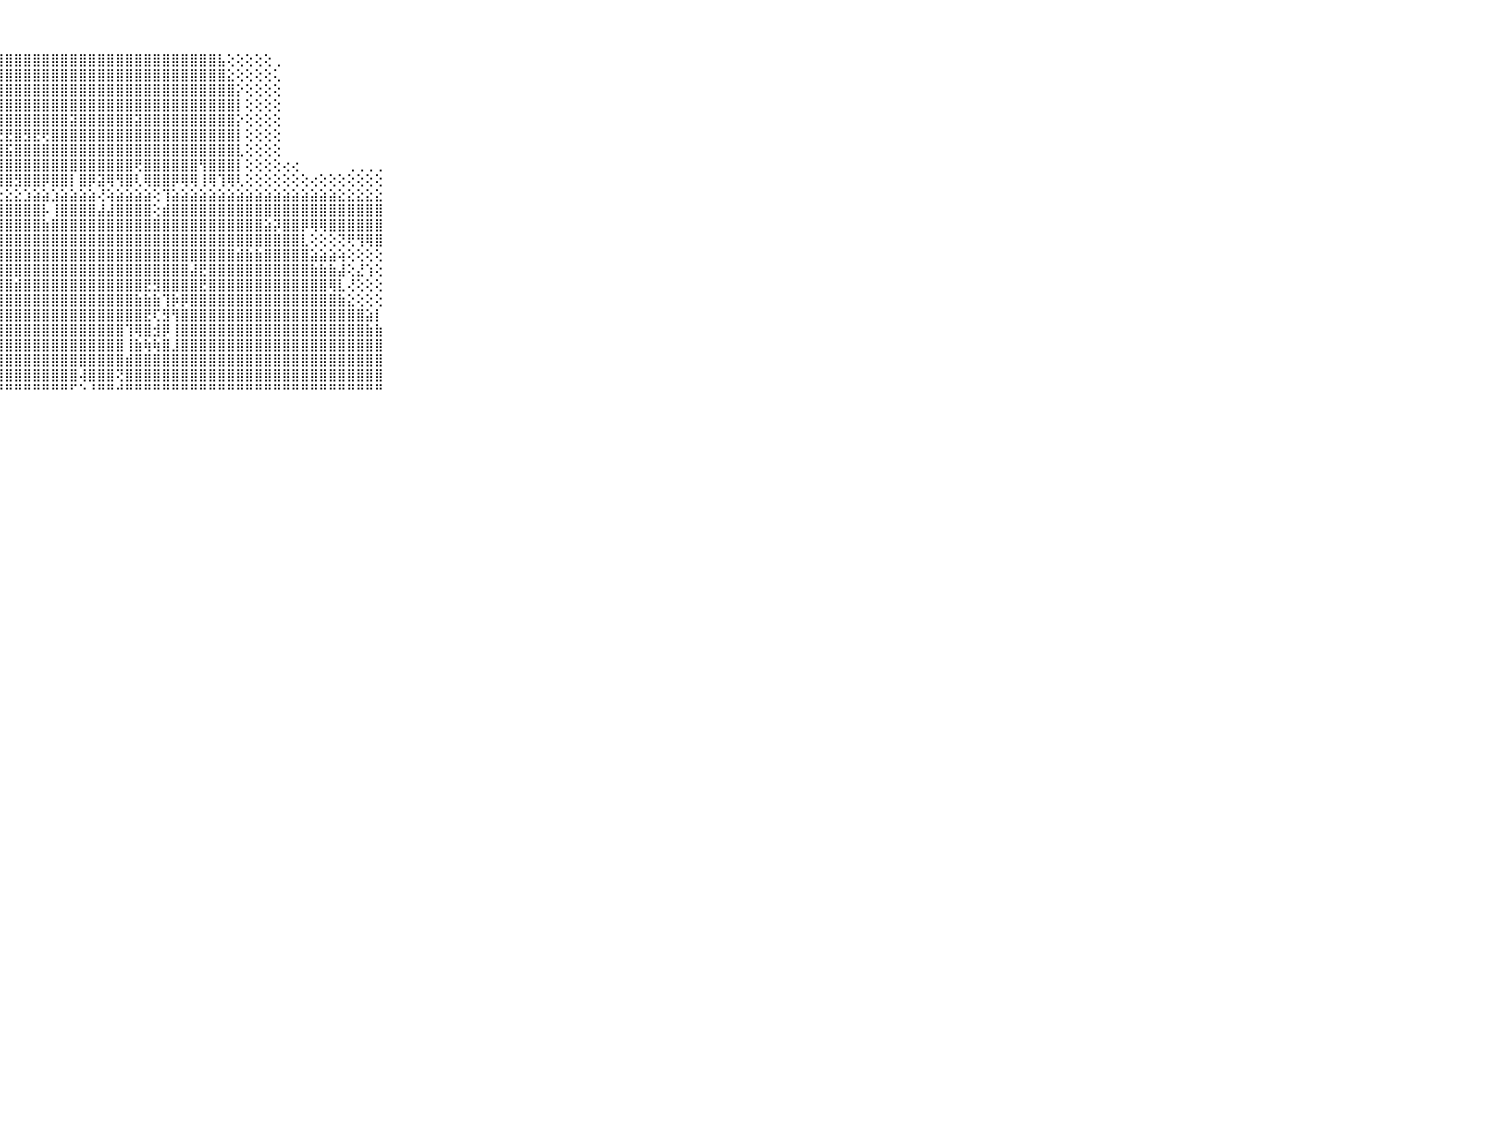

⠀⠀⠀⠀⠀⠀⠀⠀⠀⠀⠀⠀⠀⠀⠀⠀⠀⠀⠀⠀⠀⠀⢔⢕⢕⢕⣼⣿⣿⣿⣿⣿⣿⣿⣿⣿⣿⣿⣿⣿⣿⣿⣿⣿⣿⣿⣿⣿⣿⣿⣿⣧⢕⢕⢕⢕⢕⢀⠀⠀⠀⠀⠀⠀⠀⠀⠀⠀⠀⠀⠀⠀⠀⠀⠀⠀⠀⠀⠀⠀⠀
⠀⠀⠀⠀⠀⠀⠀⠀⠀⠀⠀⠀⠀⠀⠀⠀⠀⠀⠀⠀⢄⢕⢕⢕⢕⣱⣿⣿⣿⣿⣿⣿⣿⣿⣿⣿⣿⣿⣿⣿⣿⣿⣿⣿⣿⣿⣿⣿⣿⣿⣿⣿⣕⢕⢕⢕⢕⢅⠀⠀⠀⠀⠀⠀⠀⠀⠀⠀⠀⠀⠀⠀⠀⠀⠀⠀⠀⠀⠀⠀⠀
⠀⠀⠀⠀⠀⠀⠀⠀⠀⠀⠀⠀⠀⠀⠀⠀⠀⠀⠀⠀⢔⢕⢕⢕⢕⣿⣿⣿⣿⣿⣿⣿⣿⣿⣿⣿⣿⣿⣿⣿⣿⣿⣿⣿⣿⣿⣿⣿⣿⣿⣿⣿⣿⡕⢕⢕⢕⢕⠀⠀⠀⠀⠀⠀⠀⠀⠀⠀⠀⠀⠀⠀⠀⠀⠀⠀⠀⠀⠀⠀⠀
⠀⠀⠀⠀⠀⠀⠀⠀⠀⠀⠀⠀⠀⠀⠀⠀⠀⠀⠀⢀⢕⢕⢕⢕⢸⣿⣿⣿⣿⣿⣿⣿⣿⣿⣿⣿⣿⣿⣿⣿⣿⣿⣿⣿⣿⣿⣿⣿⣿⣿⣿⣿⣿⡇⢕⢕⢕⢕⠀⠀⠀⠀⠀⠀⠀⠀⠀⠀⠀⠀⠀⠀⠀⠀⠀⠀⠀⠀⠀⠀⠀
⠀⠀⠀⠀⠀⠀⠀⠀⠀⠀⠀⠀⠀⠀⠀⠀⠀⢄⢕⢕⢕⢕⢕⢕⢜⣿⣿⣿⣿⣿⣿⣿⣿⣿⣿⣽⣿⣿⣿⣿⣿⣿⣽⣿⣿⣿⣿⣿⣿⣿⣿⣿⣿⡕⢕⢕⢕⢕⠀⠀⠀⠀⠀⠀⠀⠀⠀⠀⠀⠀⠀⠀⠀⠀⠀⠀⠀⠀⠀⠀⠀
⠀⠀⠀⠀⠀⠀⠀⠀⠀⠀⠀⠀⠀⠀⠀⢀⢕⢕⢕⢕⢕⢕⢕⢕⢸⣿⣿⣟⣟⣿⣻⣟⢟⣿⣿⣿⣿⣿⣿⣿⣿⣿⣿⣿⣿⣿⣿⣿⣿⣿⣿⣿⣿⡇⢕⢕⢕⢕⠀⠀⠀⠀⠀⠀⠀⠀⠀⠀⠀⠀⠀⠀⠀⠀⠀⠀⠀⠀⠀⠀⠀
⠀⠀⠀⠀⠀⠀⠀⠀⠀⠀⠀⠀⠀⠀⢀⢕⢕⢕⢕⢕⢕⢕⢱⢕⢸⣿⣿⣿⣯⣿⣿⣿⣿⣿⣿⣿⣿⣿⣿⣿⣿⣿⣿⣿⣿⣿⣿⣿⣿⣿⣿⣿⣿⣇⢕⢕⢕⢕⠀⠀⠀⠀⠀⠀⠀⠀⠀⠀⠀⠀⠀⠀⠀⠀⠀⠀⠀⠀⠀⠀⠀
⠀⠀⠀⠀⠀⠀⠀⠀⠀⠀⠀⠀⠀⠀⢕⢕⢕⢕⢕⢕⢕⡇⢸⢕⢕⣿⣿⣿⣿⣿⣿⣿⣿⣿⣿⣿⣿⣿⣿⣿⣿⣿⢟⣿⣿⣿⣿⣿⣿⢻⣿⣿⣿⡇⢕⢕⢕⢕⢔⢔⠀⠀⠀⠀⠀⢀⢀⢀⢀⠀⠀⠀⠀⠀⠀⠀⠀⠀⠀⠀⠀
⠀⠀⠀⠀⠀⠀⠀⠀⠀⠀⠀⠀⠀⠀⢕⢕⢕⢕⢕⢕⢕⢕⣕⢕⢕⣿⣿⣹⣿⣻⣿⣿⡿⣿⣿⡇⣿⡿⣽⢿⢻⣿⢇⢿⣿⣿⡿⢿⢿⢸⢿⢹⢿⢇⢕⢕⢕⢕⢕⢕⢕⢔⢕⢕⢕⢕⢕⢕⢕⠀⠀⠀⠀⠀⠀⠀⠀⠀⠀⠀⠀
⠀⠀⠀⠀⠀⠀⠀⠀⠀⠀⠀⣁⣀⣀⣀⣕⣕⣕⣕⣕⣕⣜⣱⣗⣕⣕⣕⣕⣕⣕⣱⣵⣵⣱⣵⣵⣵⣵⢜⢵⣵⣵⣵⣵⢕⢹⣵⣵⣵⣵⣵⣵⣵⣵⣵⣵⣵⣵⣵⣵⣵⣵⣵⣵⣕⣕⣕⣕⣕⠀⠀⠀⠀⠀⠀⠀⠀⠀⠀⠀⠀
⠀⠀⠀⠀⠀⠀⠀⠀⠀⠀⠀⣽⣿⣿⣿⣿⣿⣿⣿⣿⣿⣿⣿⣿⣿⣿⣿⣿⣿⣿⣿⣿⡧⢸⣿⣿⣿⣿⣼⣼⣿⣿⣿⣿⢕⣾⣿⣿⣿⣿⣿⣿⣿⣿⣿⣿⣿⣿⣿⣿⣿⣿⣿⣿⣿⣿⣿⣿⣿⠀⠀⠀⠀⠀⠀⠀⠀⠀⠀⠀⠀
⠀⠀⠀⠀⠀⠀⠀⠀⠀⠀⠀⣼⣿⣿⣿⣿⣿⣿⣿⣿⣿⣻⣿⣿⣿⣿⣿⣿⣿⣿⣿⣿⣷⣿⣿⣿⣿⣿⣿⣿⣿⣿⣿⣿⣿⣿⣿⣿⣿⣿⣿⣿⣿⣿⣿⣿⣵⡽⣿⣿⡿⢿⢿⣿⣿⣿⣿⣿⣿⠀⠀⠀⠀⠀⠀⠀⠀⠀⠀⠀⠀
⠀⠀⠀⠀⠀⠀⠀⠀⠀⠀⠀⣷⣵⣵⣼⣿⣿⣿⣿⣿⣿⡿⣿⣿⣿⣿⣿⣿⣿⣿⣿⣿⣿⣿⣿⣿⣿⣿⣿⣿⣿⣿⣿⣿⣿⣿⣿⣿⣿⣿⣿⣿⣿⣿⣿⣿⣿⣿⣿⣿⣇⢕⢕⢕⢝⢟⢻⢿⣿⠀⠀⠀⠀⠀⠀⠀⠀⠀⠀⠀⠀
⠀⠀⠀⠀⠀⠀⠀⠀⠀⠀⠀⣻⣿⣿⣿⡿⣿⣿⡟⣿⣿⣿⣟⣻⣽⣿⣿⣿⣿⣿⣿⣿⣿⣿⣿⣿⣿⣿⣿⣿⣿⣿⣿⣿⣿⣿⣿⣿⣿⣿⣿⣿⣿⣾⣷⣷⣿⣿⣿⣿⣿⣵⣵⣵⢵⢕⢕⢕⢕⠀⠀⠀⠀⠀⠀⠀⠀⠀⠀⠀⠀
⠀⠀⠀⠀⠀⠀⠀⠀⠀⠀⠀⣿⣿⣿⣿⣿⣿⣿⢽⣿⣿⣿⣿⣿⣿⣿⣿⣿⣿⣿⣿⣿⣿⣿⣿⣿⣿⣿⣿⣿⣿⣿⣿⣿⣿⣿⣿⣿⣼⣟⣿⣿⣿⣿⣿⣿⣿⣿⣿⣿⣿⣷⣷⣷⣼⢕⣜⢱⢕⠀⠀⠀⠀⠀⠀⠀⠀⠀⠀⠀⠀
⠀⠀⠀⠀⠀⠀⠀⠀⠀⠀⠀⣿⣿⣿⣿⣿⣿⣿⣮⣿⣿⣿⢽⡧⣽⣿⣿⣿⣿⣾⣿⣿⣿⣿⣿⣿⣿⣿⣿⣿⣿⣿⣿⣟⣻⣿⣿⣿⣿⣟⣿⣿⣿⣿⣿⣿⣿⣿⣿⣿⣿⣿⣿⢿⣇⢜⢕⢕⢕⠀⠀⠀⠀⠀⠀⠀⠀⠀⠀⠀⠀
⠀⠀⠀⠀⠀⠀⠀⠀⠀⠀⠀⣿⣿⣿⣿⣿⣿⣿⣿⣿⣿⡿⡫⣝⣿⣿⣼⣿⣿⣿⣿⣿⣿⣿⣿⣿⣿⣿⣿⣿⣿⣿⣷⣷⣷⢹⡷⡿⣿⣿⣿⣿⣿⣿⣿⣿⣿⣿⣿⣿⣿⣿⣿⣿⣷⣕⢕⢕⢕⠀⠀⠀⠀⠀⠀⠀⠀⠀⠀⠀⠀
⠀⠀⠀⠀⠀⠀⠀⠀⠀⠀⠀⣿⣿⣿⣿⣿⣟⣻⣿⣿⣿⣿⣿⣿⣿⣿⣿⣿⣿⣿⣿⣿⣿⣿⣿⣿⣿⣿⣿⣿⣿⣿⣿⣟⢏⣻⢻⣿⣿⣿⣿⣿⣿⣿⣿⣿⣿⣿⣿⣿⣿⣿⣿⣿⣿⣿⣿⣵⡇⠀⠀⠀⠀⠀⠀⠀⠀⠀⠀⠀⠀
⠀⠀⠀⠀⠀⠀⠀⠀⠀⠀⠀⣿⣿⣿⣿⢹⢻⣿⡟⣯⣿⣿⣿⣿⣿⣿⣿⣿⣿⣿⣿⣿⣿⣿⣿⣿⣿⣿⣿⣿⣿⢹⢿⣿⣺⡿⢸⣿⣿⣿⣿⣿⣿⣿⣿⣿⣿⣿⣿⣿⣿⣿⣿⣿⣿⣿⣿⣷⣷⠀⠀⠀⠀⠀⠀⠀⠀⠀⠀⠀⠀
⠀⠀⠀⠀⠀⠀⠀⠀⠀⠀⠀⢕⢕⢏⣵⣵⣷⣿⣷⣿⣿⣿⣿⣿⣿⣿⣿⣿⣿⣿⣿⣿⣿⣿⣿⣿⣿⣿⣿⣿⣿⢸⣷⢷⢷⣿⣸⣿⣿⣿⣿⣿⣿⣿⣿⣿⣿⣿⣿⣿⣿⣿⣿⣿⣿⣿⣿⣿⣿⠀⠀⠀⠀⠀⠀⠀⠀⠀⠀⠀⠀
⠀⠀⠀⠀⠀⠀⠀⠀⠀⠀⠀⢟⢏⣻⣿⣿⣿⣿⣿⣿⣿⣿⣿⣿⣿⣿⣿⣿⣿⣿⣿⣿⣿⣿⣿⣿⣿⣿⣿⣿⣿⣾⣿⣿⣿⣿⣿⣿⣿⣿⣿⣿⣿⣿⣿⣿⣿⣿⣿⣿⣿⣿⣿⣿⣿⣿⣿⣿⣿⠀⠀⠀⠀⠀⠀⠀⠀⠀⠀⠀⠀
⠀⠀⠀⠀⠀⠀⠀⠀⠀⠀⠀⢕⣵⣿⣿⣿⣿⣿⣿⣿⣿⣿⣿⣿⣿⣿⣿⣿⣿⣿⣿⣿⣿⣿⣿⣿⢼⣿⣿⣿⢝⣿⣿⣿⣿⣿⣿⣿⣿⣿⣿⣿⣿⣿⣿⣿⣿⣿⣿⣿⣿⣿⣿⣿⣿⣿⣿⣿⣿⠀⠀⠀⠀⠀⠀⠀⠀⠀⠀⠀⠀
⠀⠀⠀⠀⠀⠀⠀⠀⠀⠀⠀⠚⠛⠛⠛⠛⠛⠛⠛⠛⠛⠛⠛⠛⠛⠛⠛⠛⠛⠛⠛⠛⠛⠛⠛⠋⠑⠘⠛⠛⠚⠛⠛⠛⠛⠛⠛⠛⠛⠛⠛⠛⠛⠛⠛⠛⠛⠛⠛⠛⠛⠛⠛⠛⠛⠛⠛⠛⠛⠀⠀⠀⠀⠀⠀⠀⠀⠀⠀⠀⠀